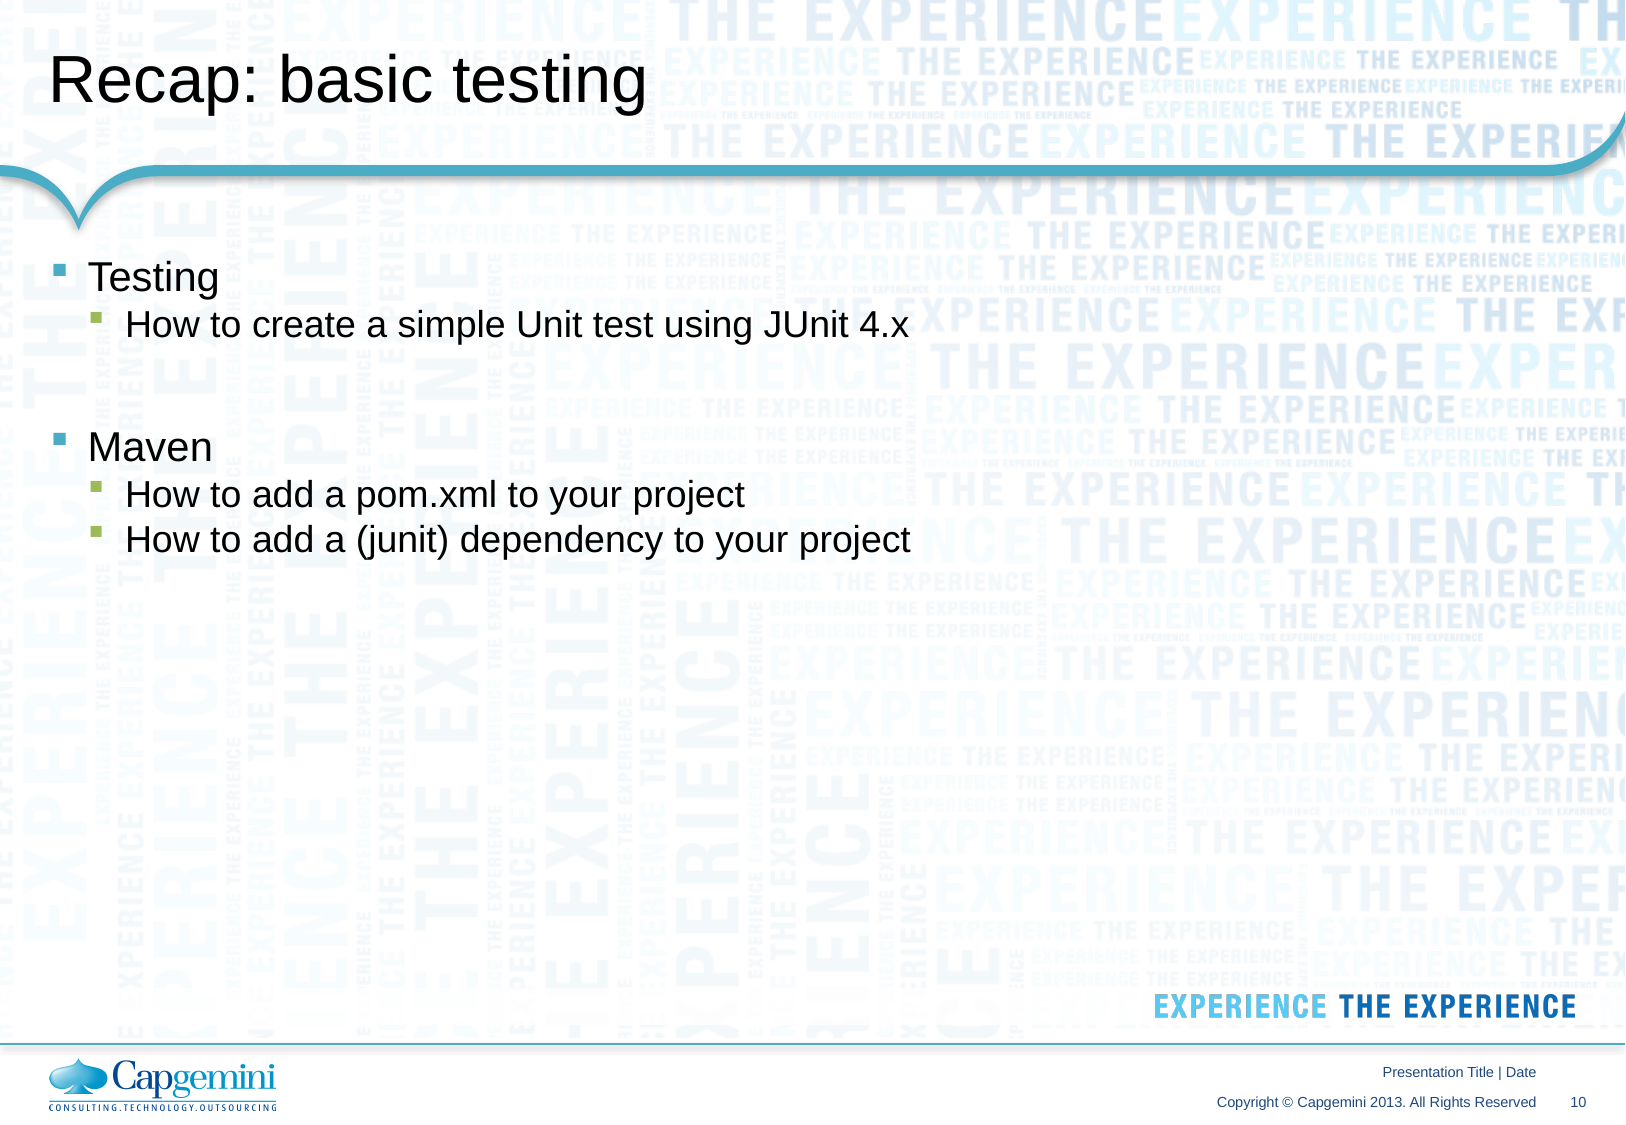

# Recap: basic testing
Testing
How to create a simple Unit test using JUnit 4.x

Maven
How to add a pom.xml to your project
How to add a (junit) dependency to your project